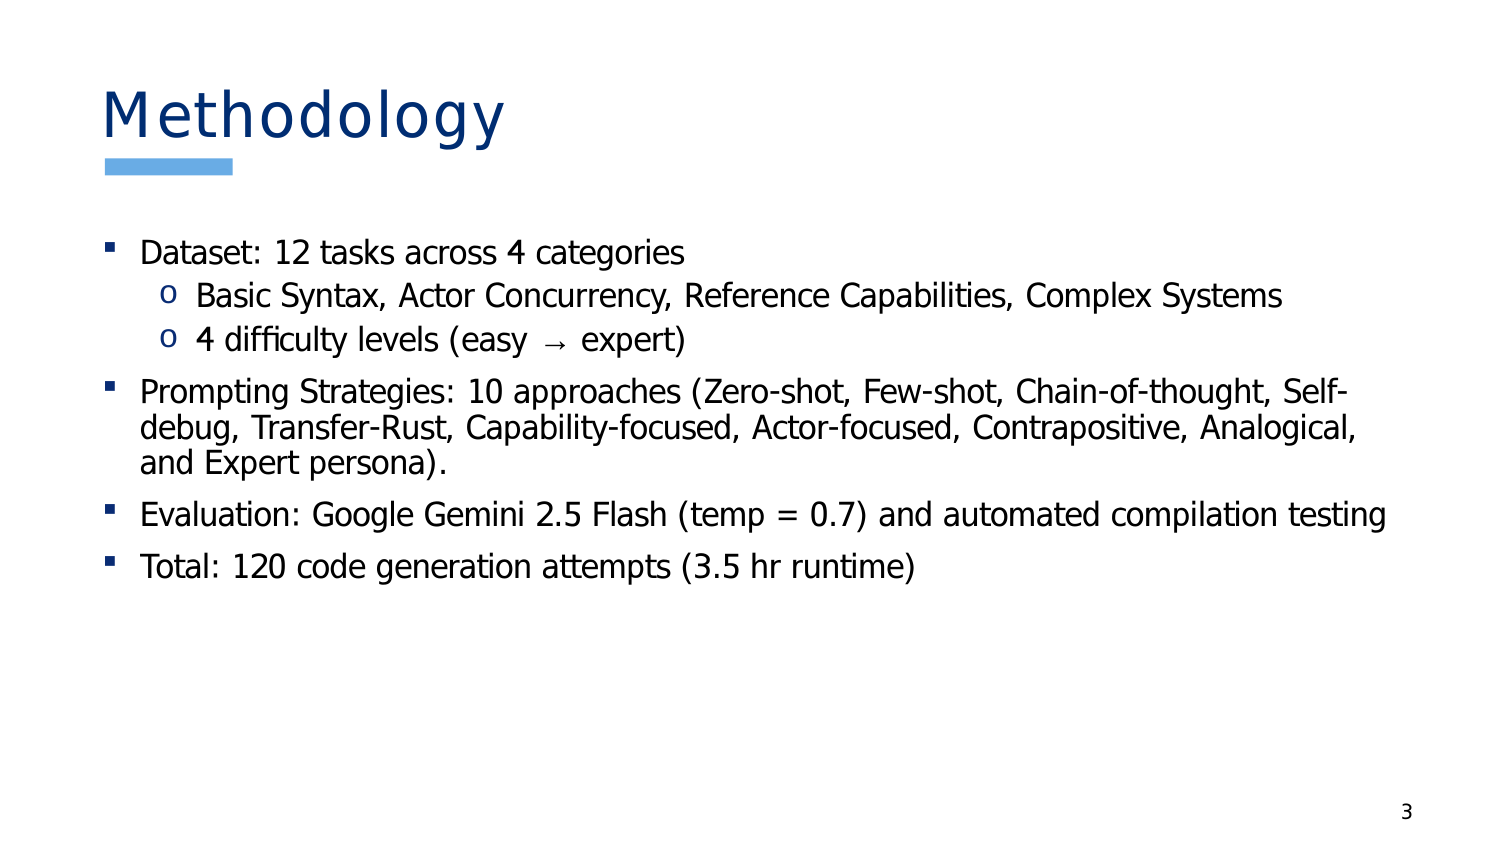

# Methodology
Dataset: 12 tasks across 4 categories
Basic Syntax, Actor Concurrency, Reference Capabilities, Complex Systems
4 difficulty levels (easy → expert)
Prompting Strategies: 10 approaches (Zero-shot, Few-shot, Chain-of-thought, Self-debug, Transfer-Rust, Capability-focused, Actor-focused, Contrapositive, Analogical, and Expert persona).
Evaluation: Google Gemini 2.5 Flash (temp = 0.7) and automated compilation testing
Total: 120 code generation attempts (3.5 hr runtime)